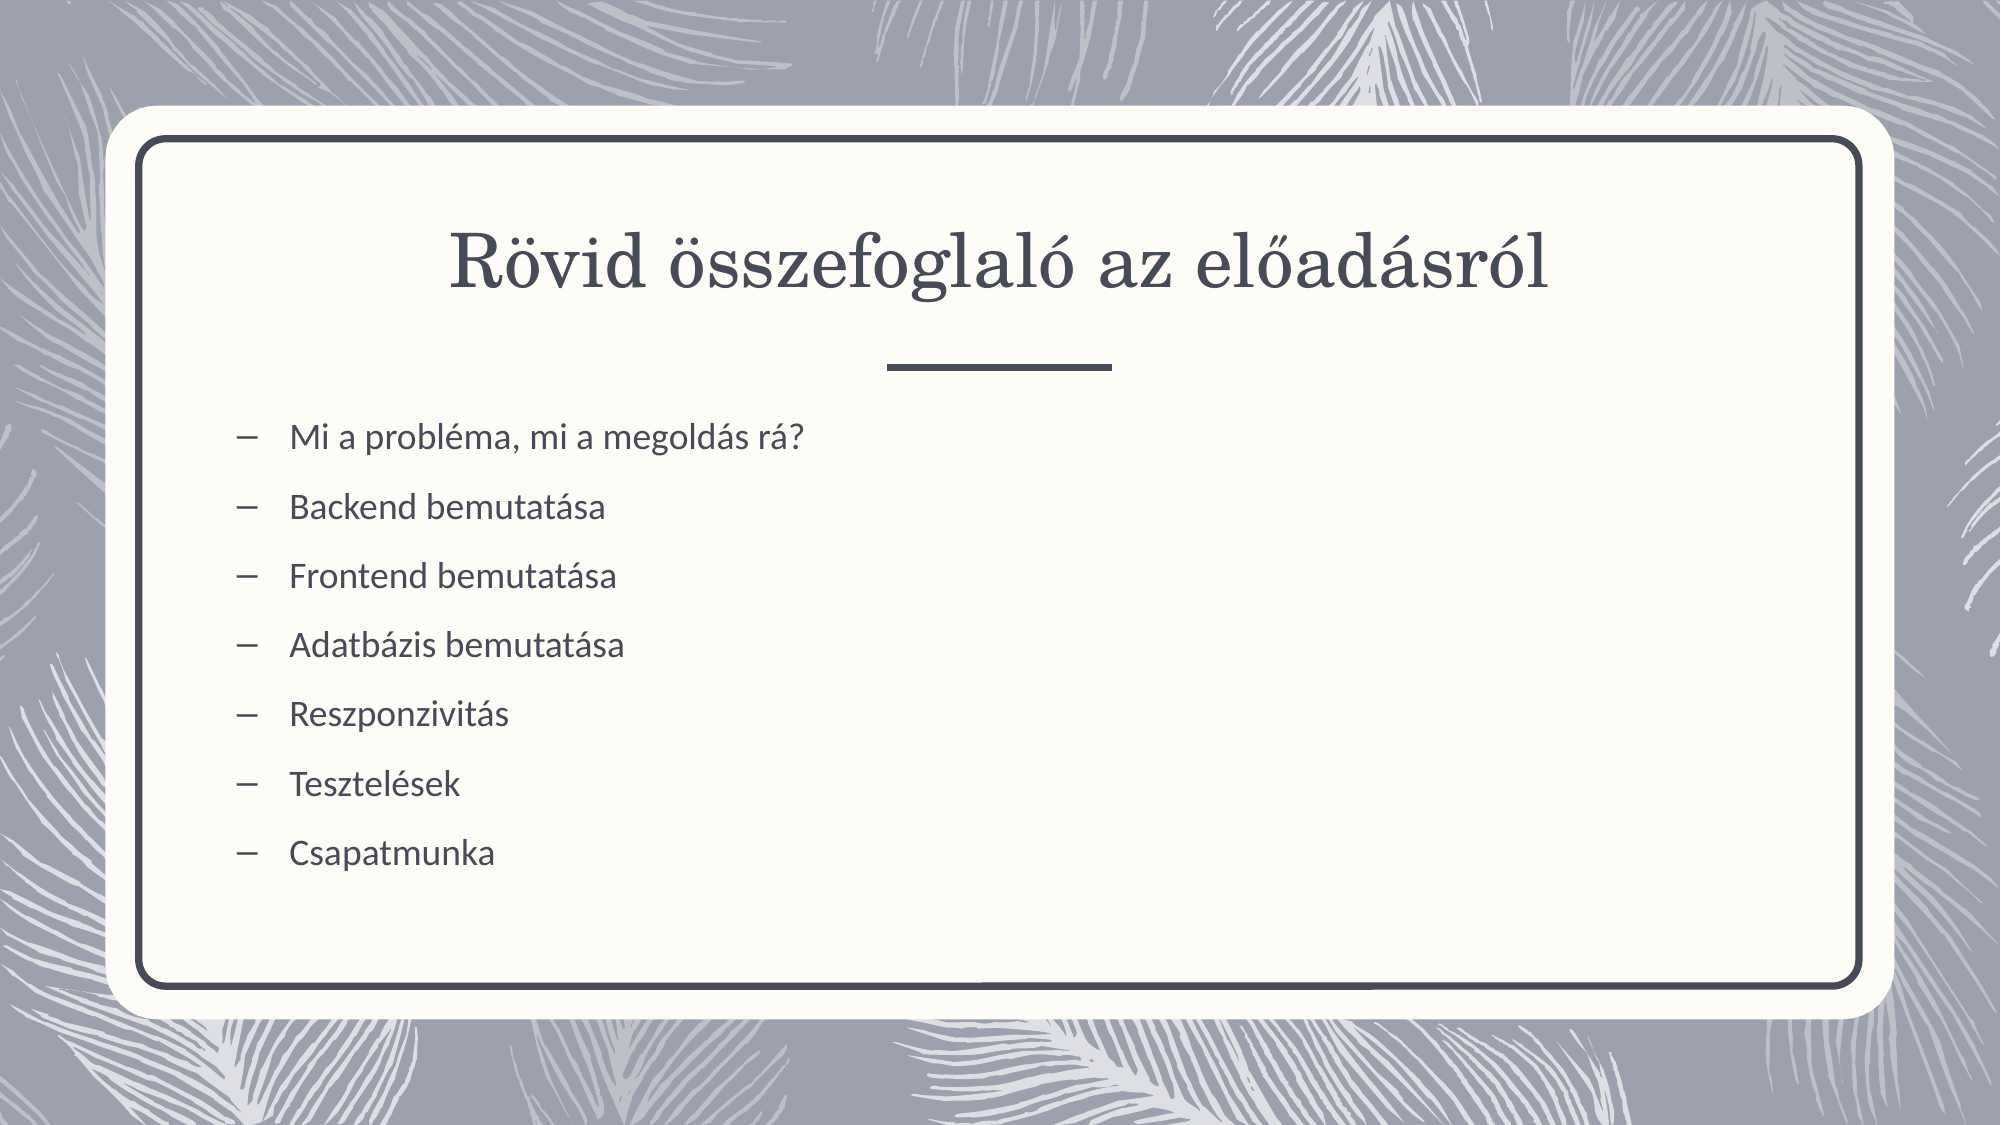

# Rövid összefoglaló az előadásról
Mi a probléma, mi a megoldás rá?
Backend bemutatása
Frontend bemutatása
Adatbázis bemutatása
Reszponzivitás
Tesztelések
Csapatmunka